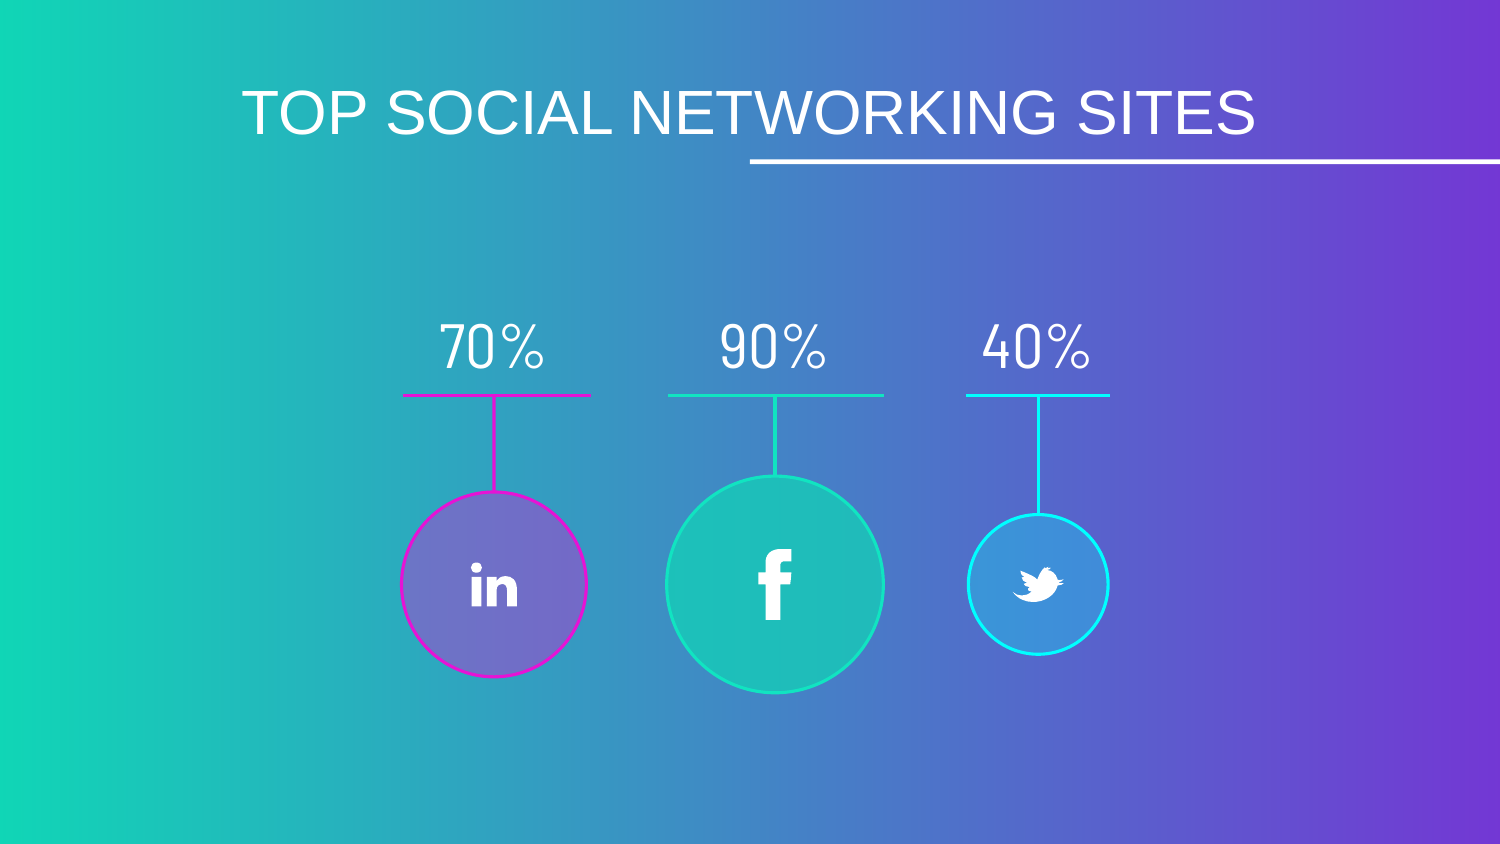

# TOP SOCIAL NETWORKING SITES
70%
90%
40%